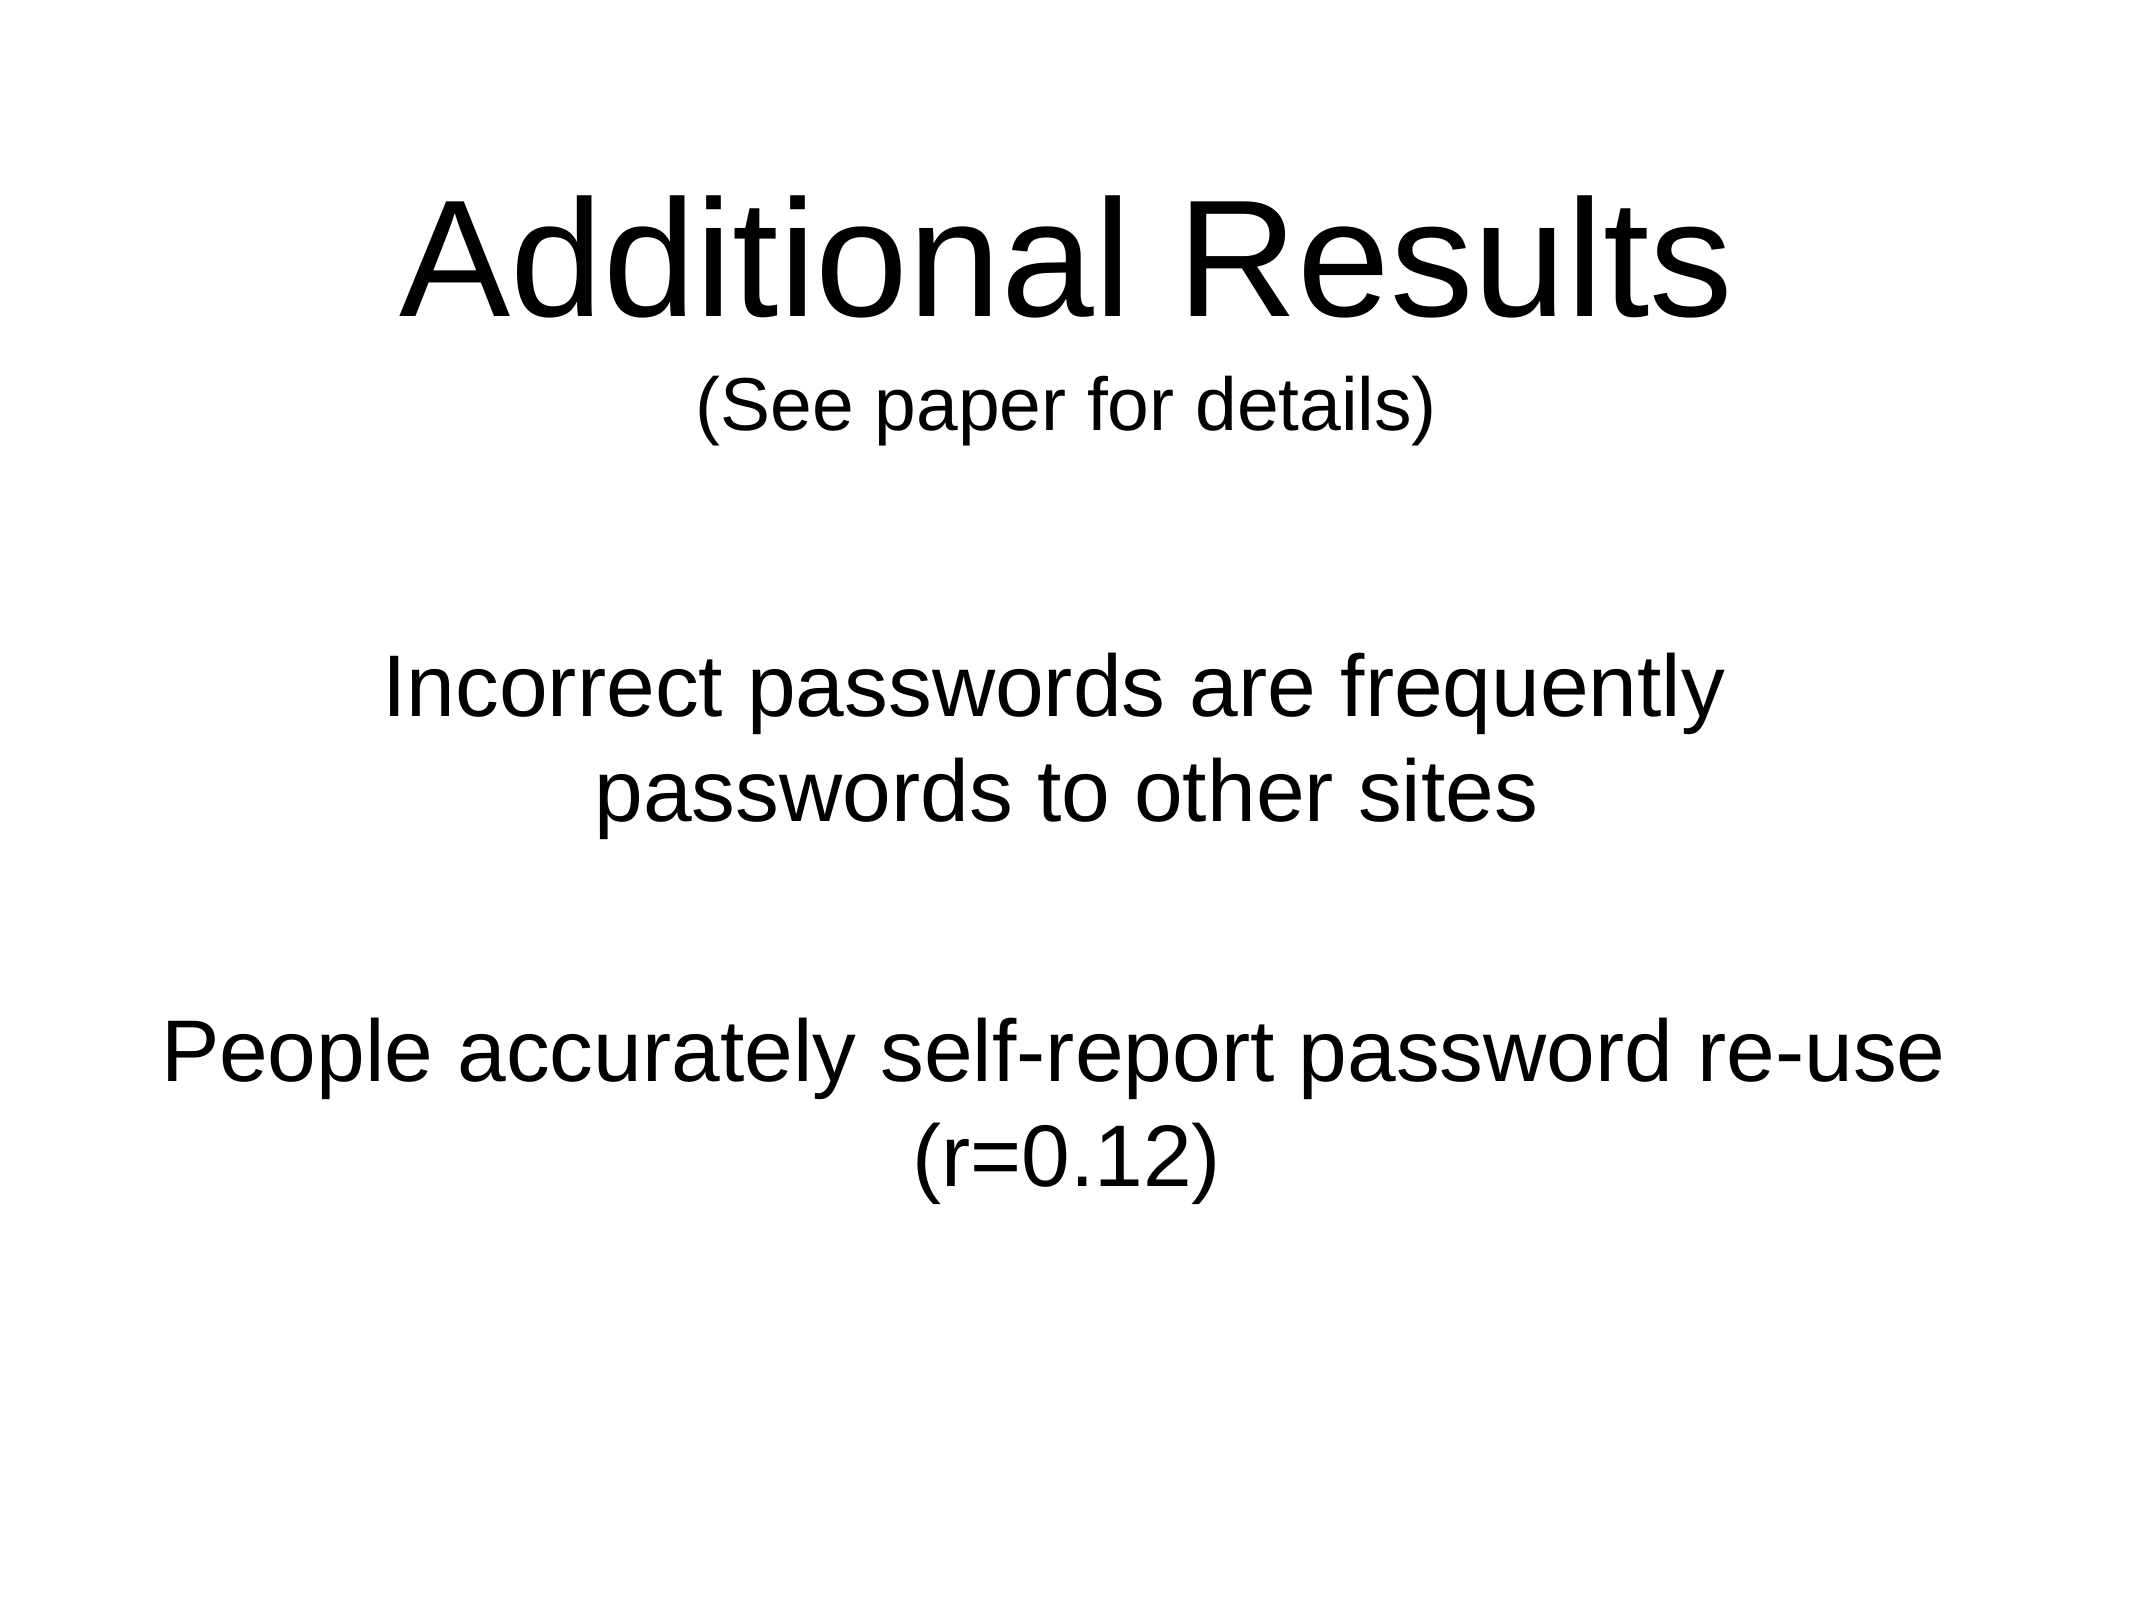

# Additional Results
(See paper for details)
Incorrect passwords are frequently
passwords to other sites
People accurately self-report password re-use
(r=0.12)